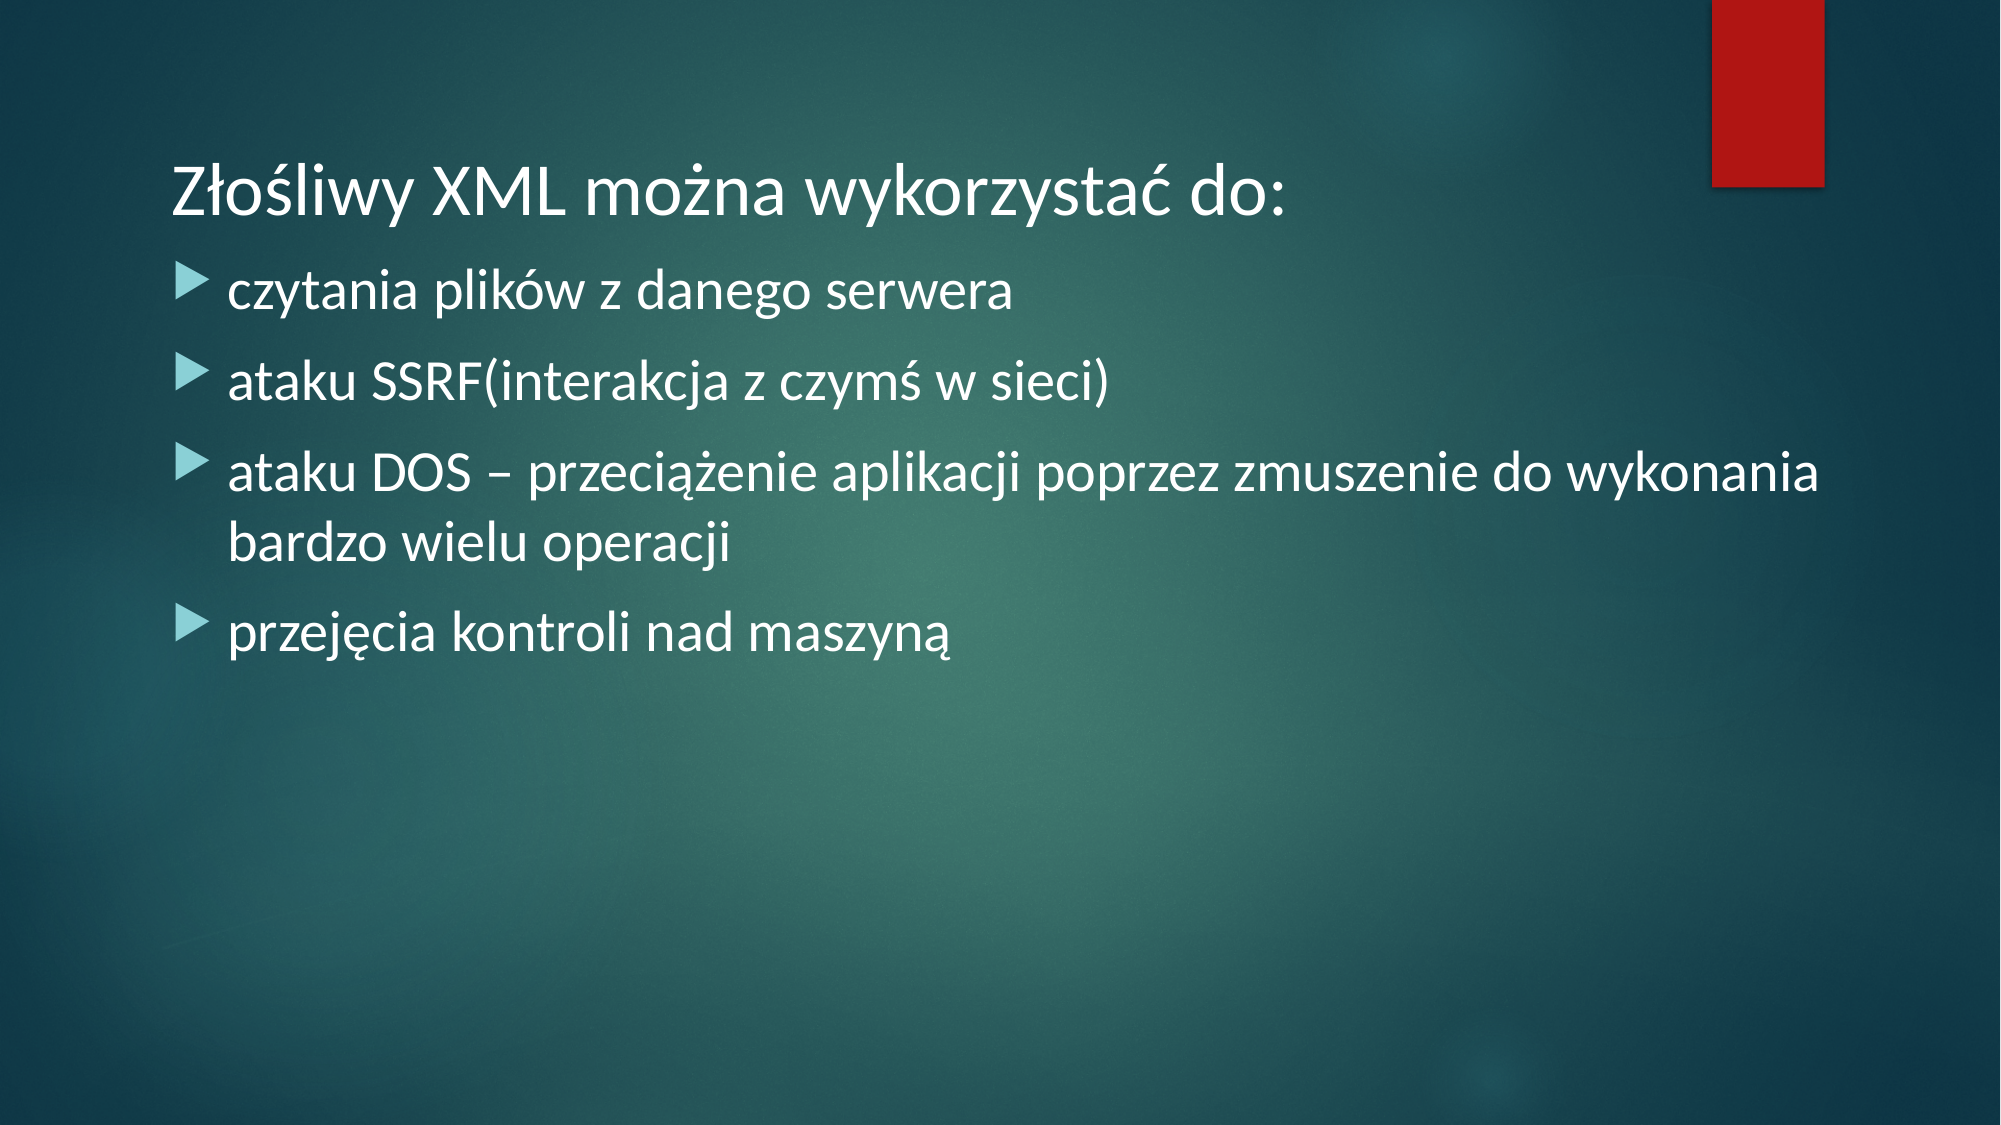

Złośliwy XML można wykorzystać do:
czytania plików z danego serwera
ataku SSRF(interakcja z czymś w sieci)
ataku DOS – przeciążenie aplikacji poprzez zmuszenie do wykonania bardzo wielu operacji
przejęcia kontroli nad maszyną